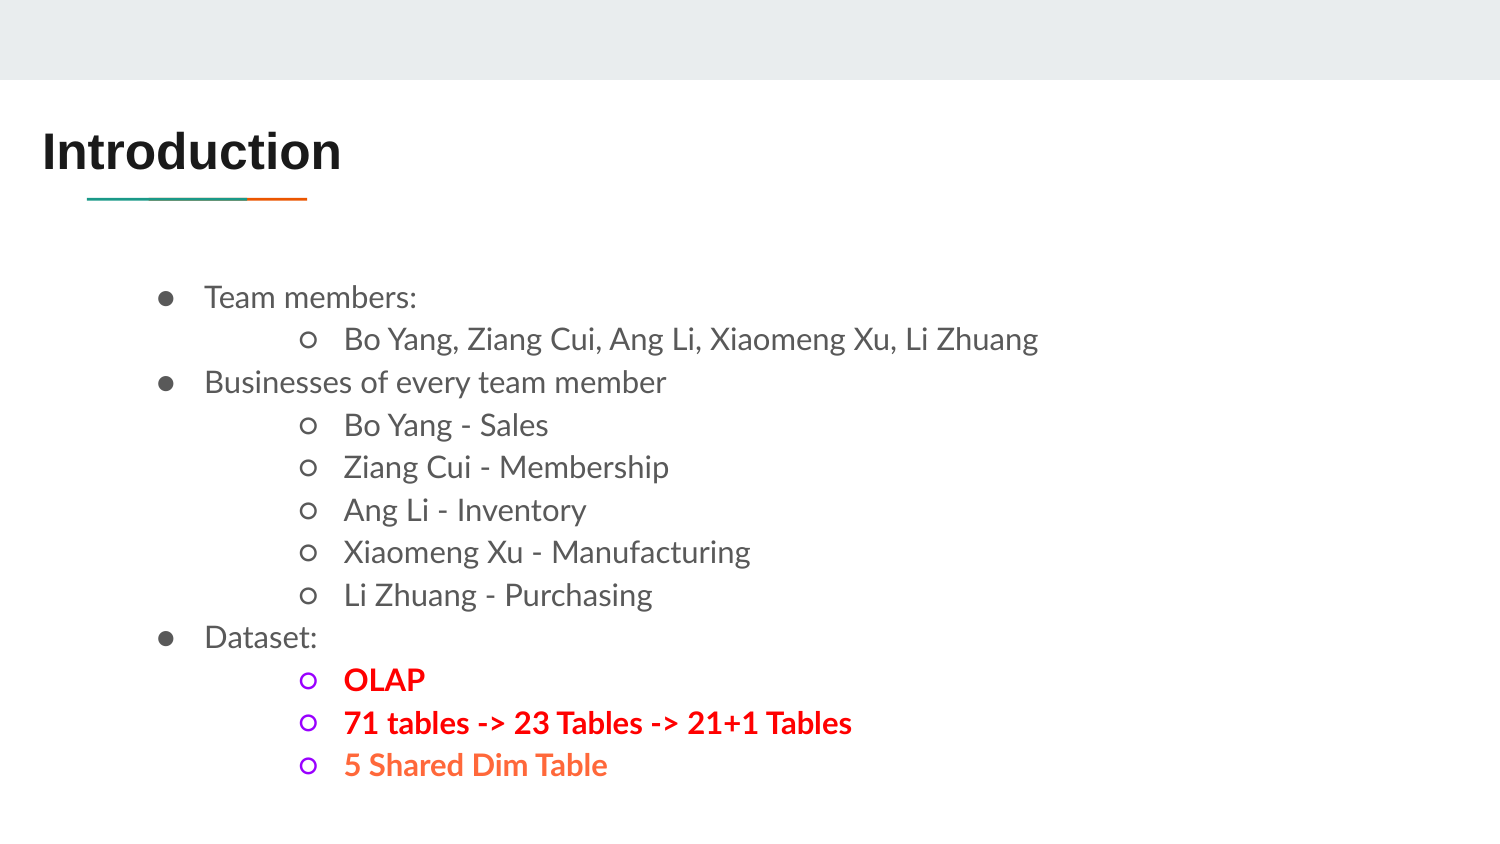

# Introduction
Team members:
Bo Yang, Ziang Cui, Ang Li, Xiaomeng Xu, Li Zhuang
Businesses of every team member
Bo Yang - Sales
Ziang Cui - Membership
Ang Li - Inventory
Xiaomeng Xu - Manufacturing
Li Zhuang - Purchasing
Dataset:
OLAP
71 tables -> 23 Tables -> 21+1 Tables
5 Shared Dim Table